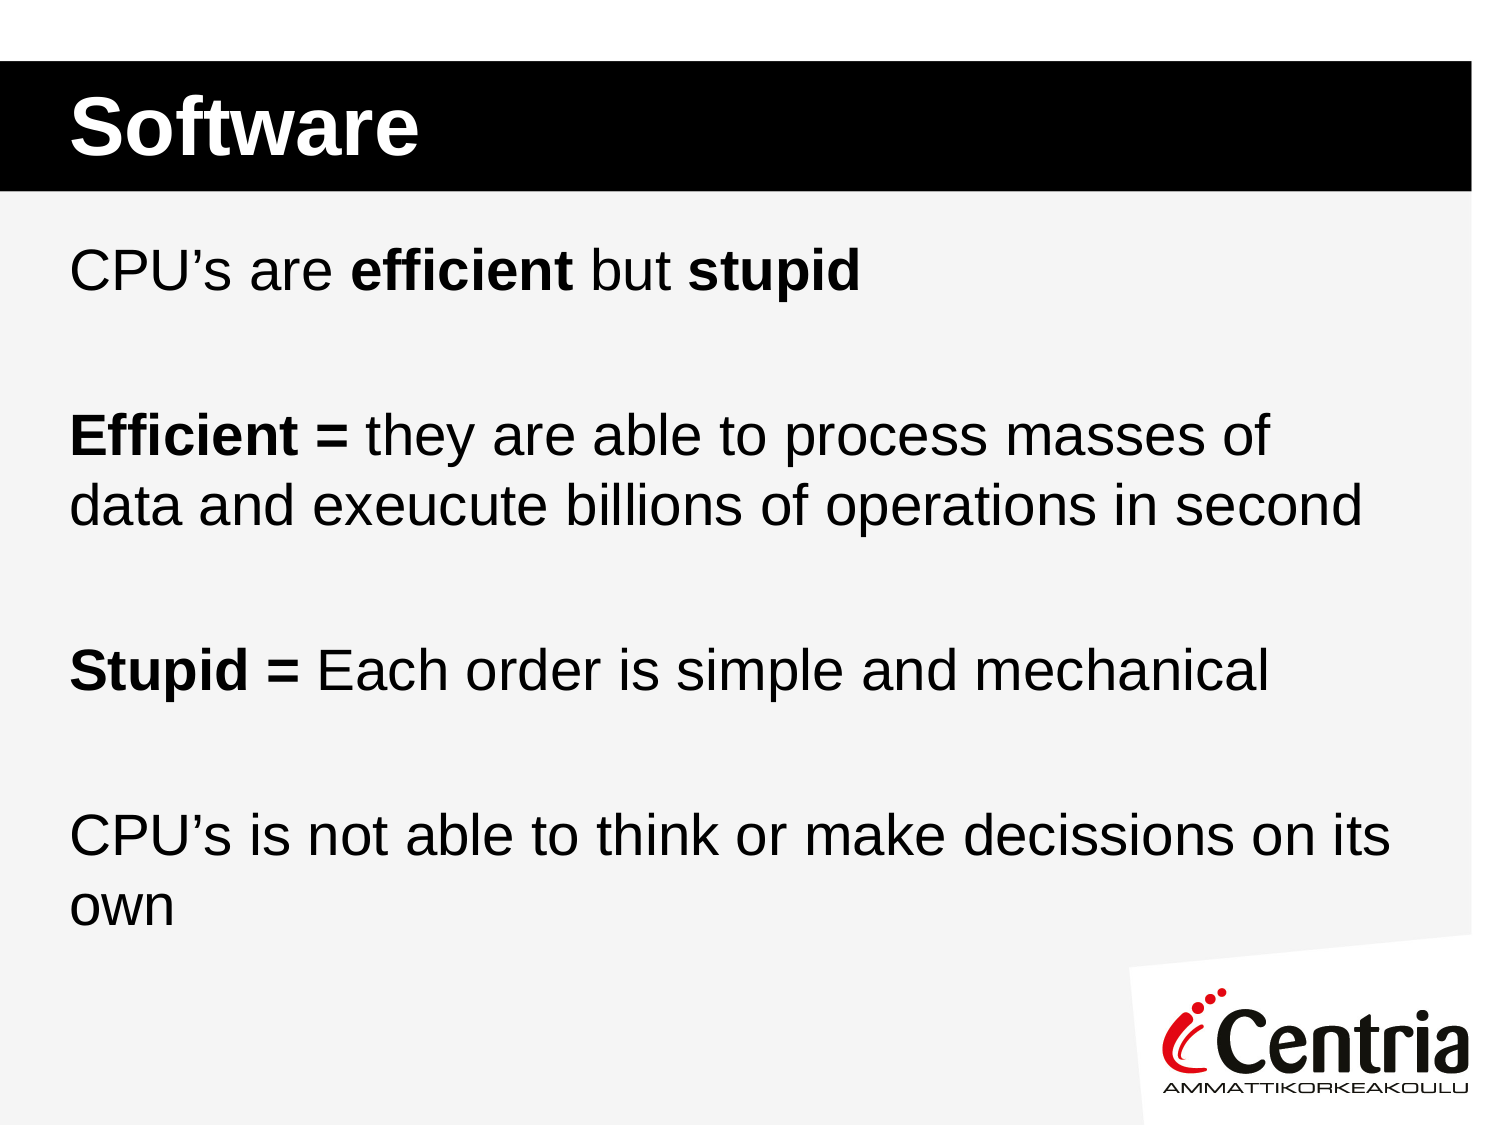

# Software
CPU’s are efficient but stupid

Efficient = they are able to process masses of data and exeucute billions of operations in second

Stupid = Each order is simple and mechanical

CPU’s is not able to think or make decissions on its own